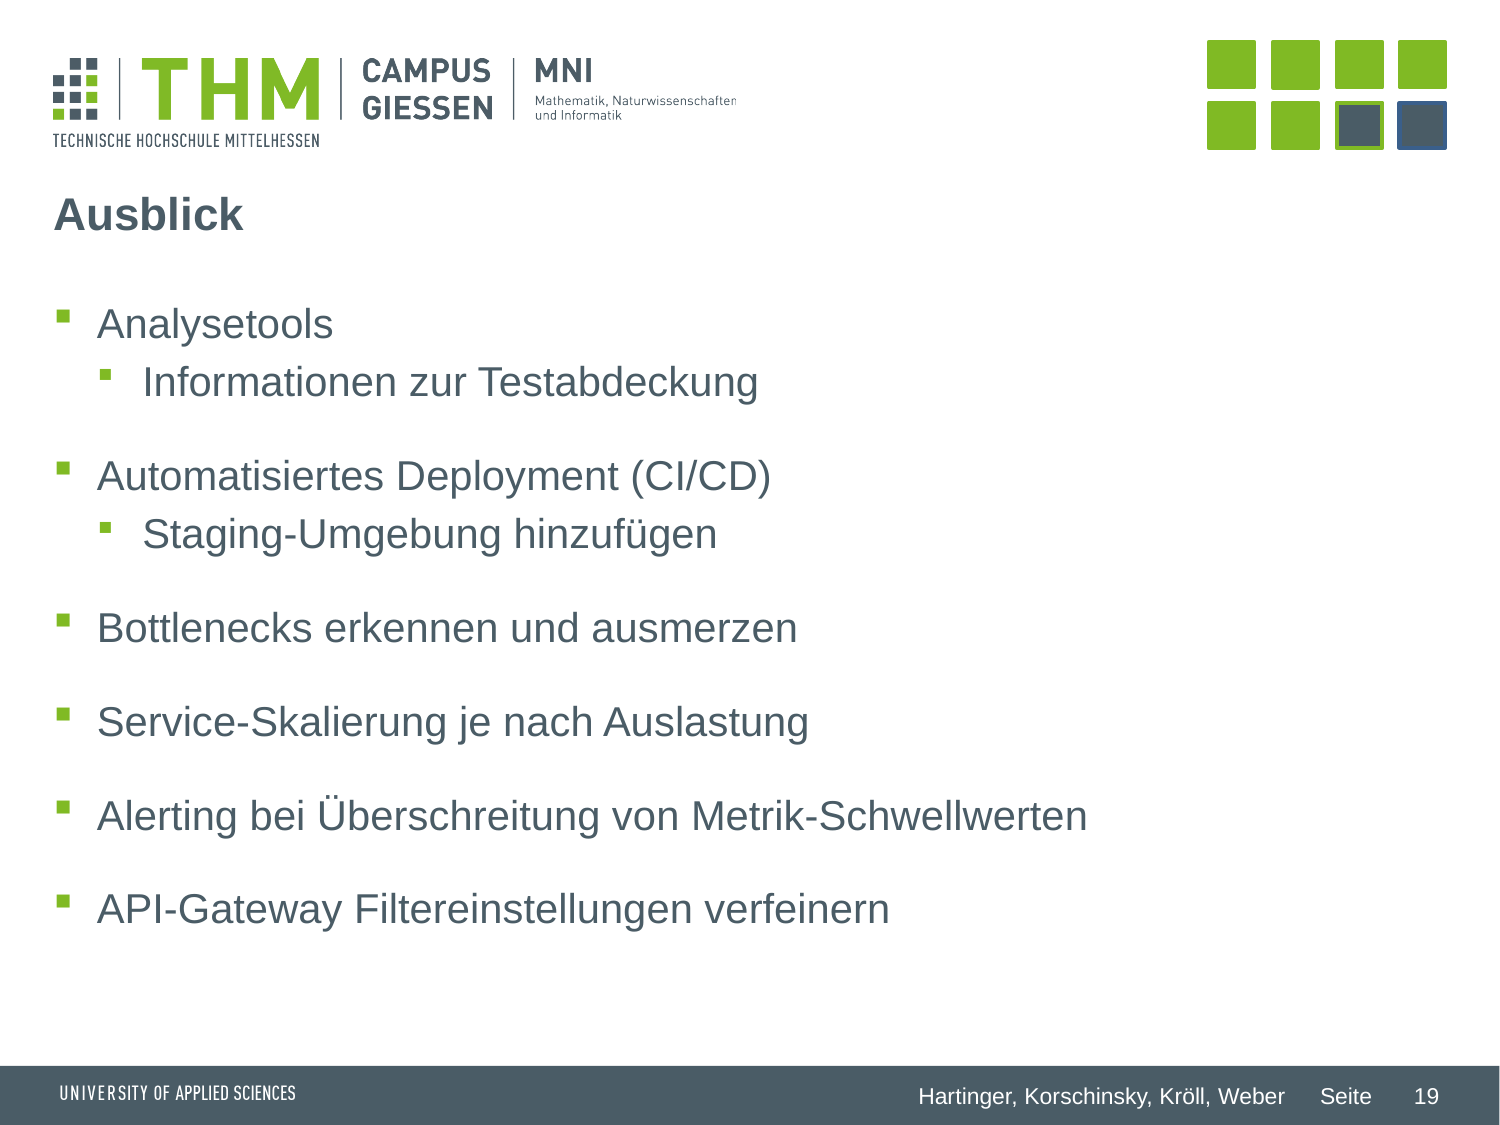

# Ausblick
Analysetools
Informationen zur Testabdeckung
Automatisiertes Deployment (CI/CD)
Staging-Umgebung hinzufügen
Bottlenecks erkennen und ausmerzen
Service-Skalierung je nach Auslastung
Alerting bei Überschreitung von Metrik-Schwellwerten
API-Gateway Filtereinstellungen verfeinern

19